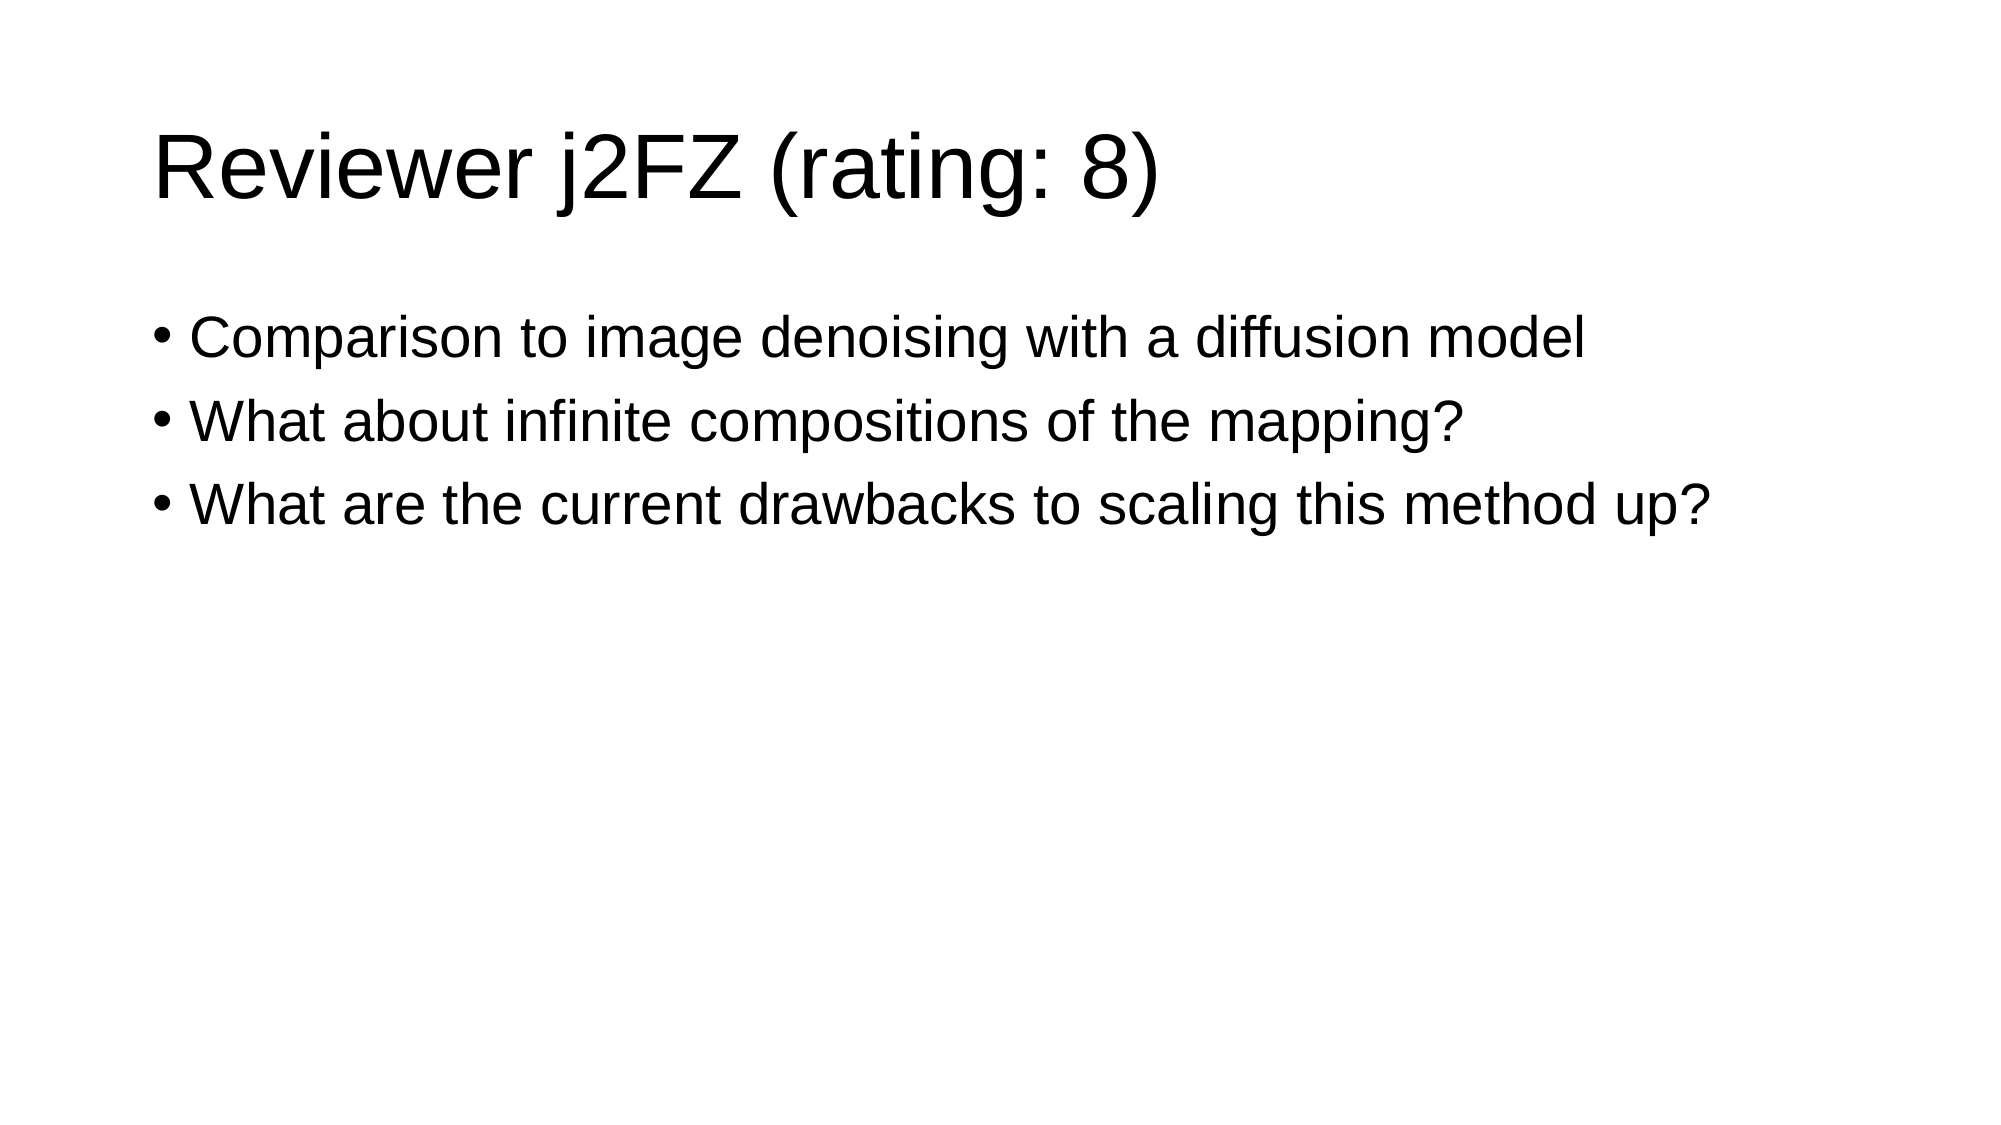

# Reviewer j2FZ (rating: 8)
Comparison to image denoising with a diffusion model
What about infinite compositions of the mapping?
What are the current drawbacks to scaling this method up?